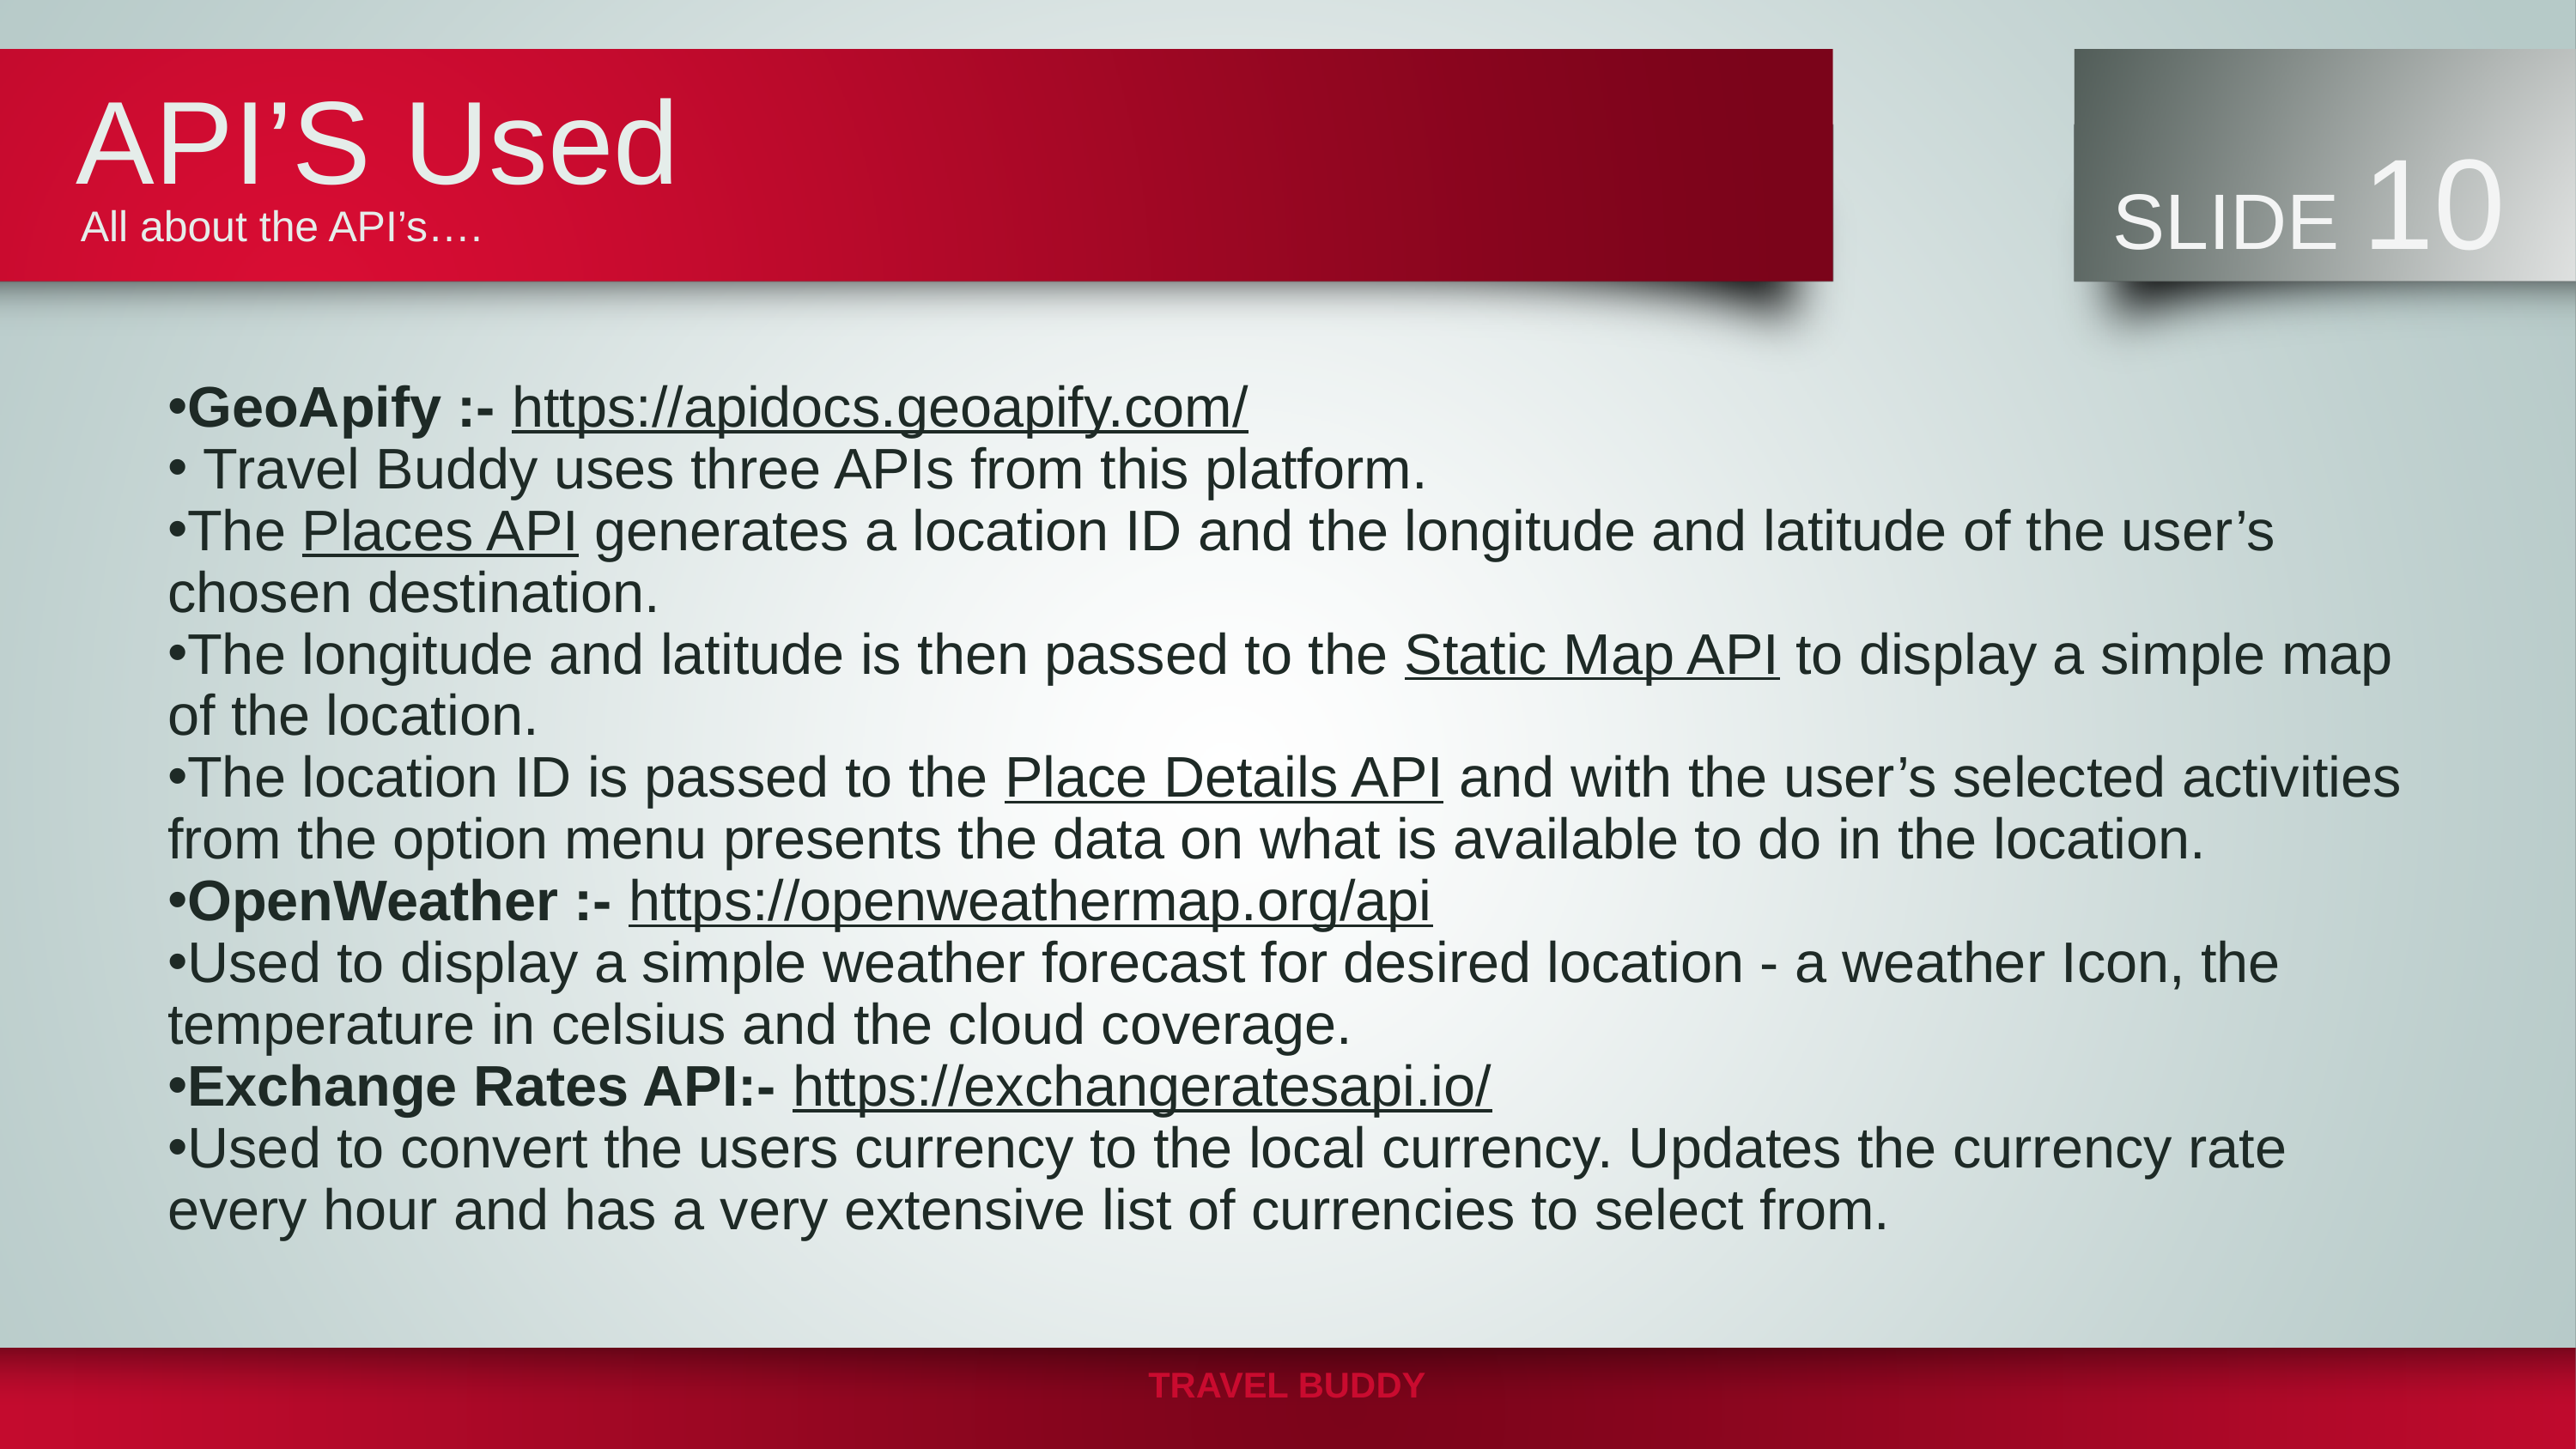

# API’S Used
 SLIDE 10
All about the API’s….
GeoApify :- https://apidocs.geoapify.com/
 Travel Buddy uses three APIs from this platform.
The Places API generates a location ID and the longitude and latitude of the user’s chosen destination.
The longitude and latitude is then passed to the Static Map API to display a simple map of the location.
The location ID is passed to the Place Details API and with the user’s selected activities from the option menu presents the data on what is available to do in the location.
OpenWeather :- https://openweathermap.org/api
Used to display a simple weather forecast for desired location - a weather Icon, the temperature in celsius and the cloud coverage.
Exchange Rates API:- https://exchangeratesapi.io/
Used to convert the users currency to the local currency. Updates the currency rate every hour and has a very extensive list of currencies to select from.

TRAVEL BUDDY